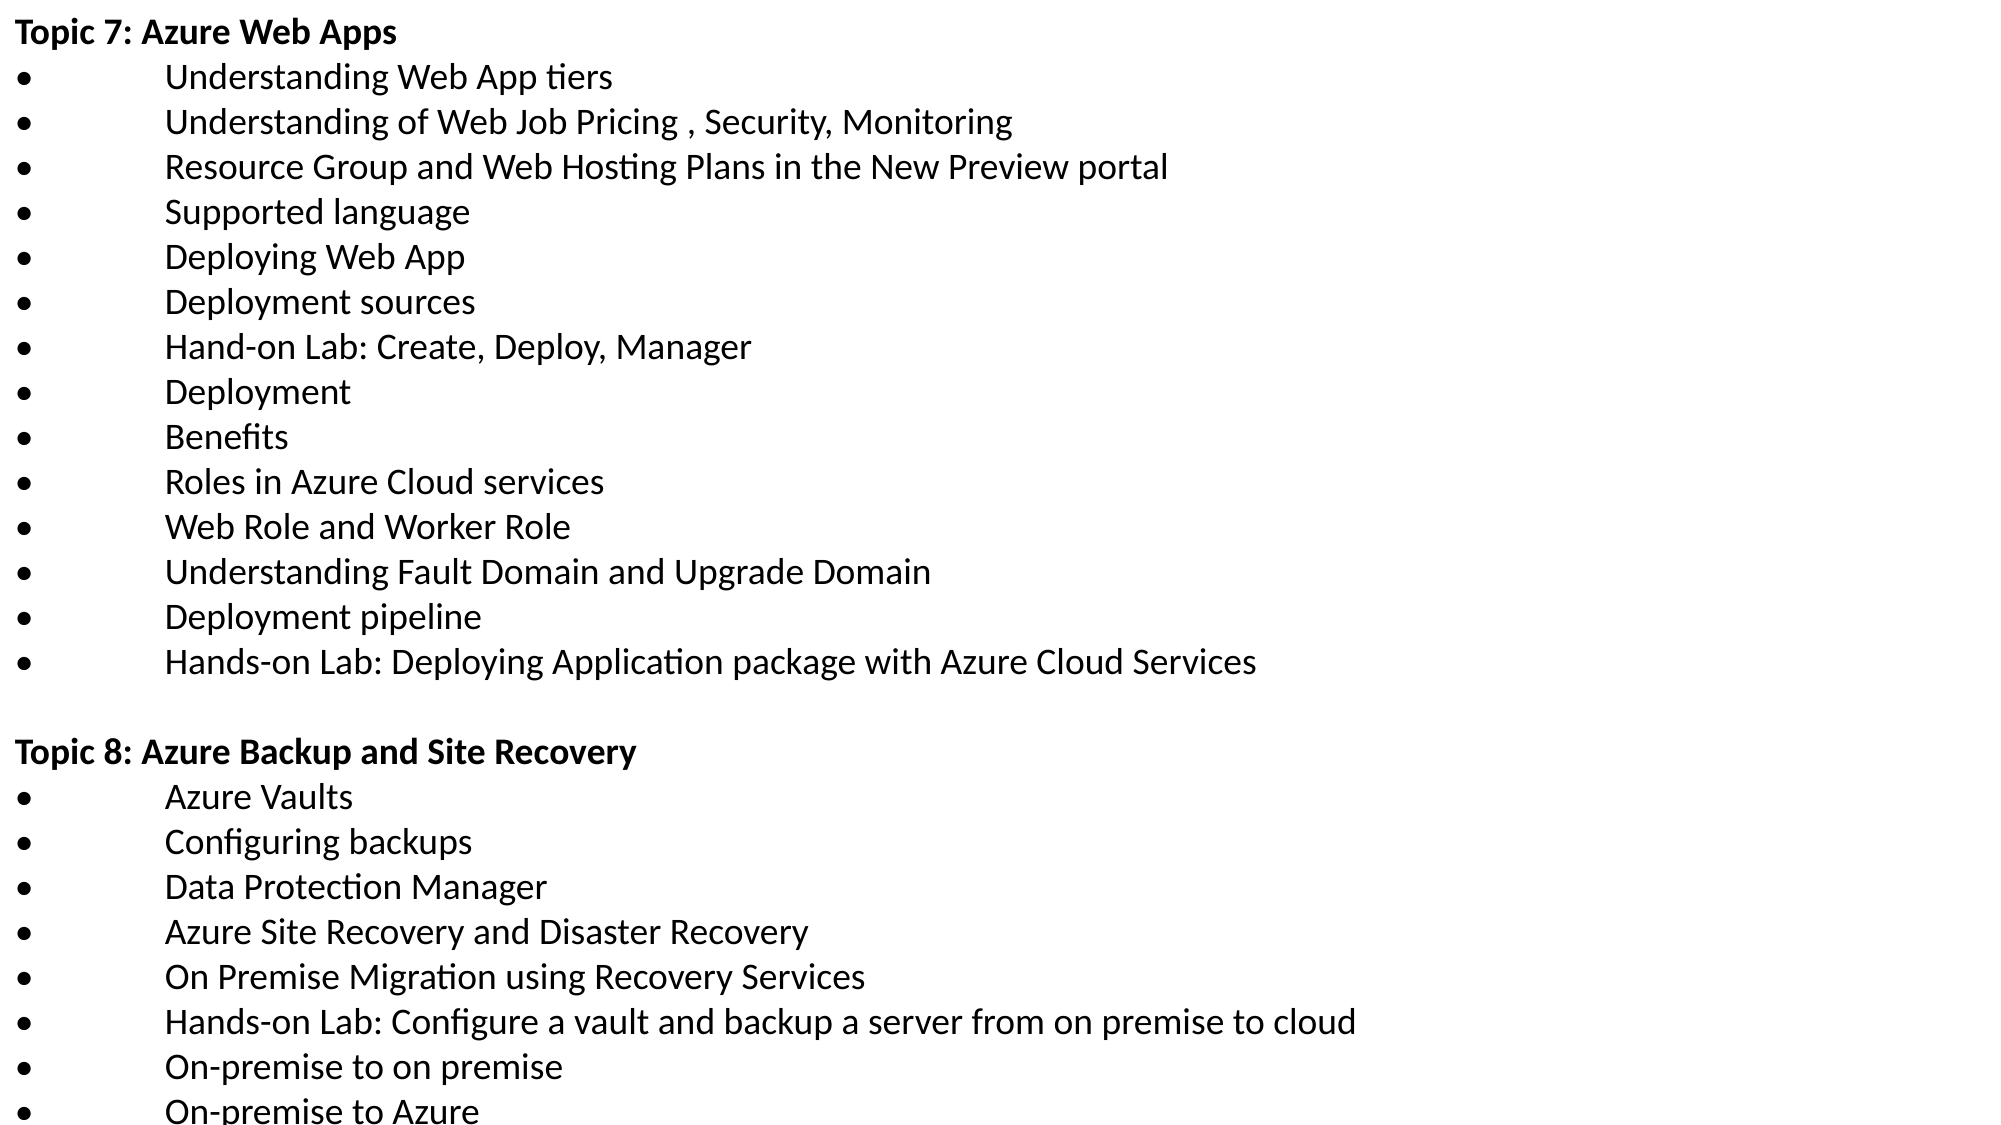

Topic 7: Azure Web Apps
•	Understanding Web App tiers
•	Understanding of Web Job Pricing , Security, Monitoring
•	Resource Group and Web Hosting Plans in the New Preview portal
•	Supported language
•	Deploying Web App
•	Deployment sources
•	Hand-on Lab: Create, Deploy, Manager
•	Deployment
•	Benefits
•	Roles in Azure Cloud services
•	Web Role and Worker Role
•	Understanding Fault Domain and Upgrade Domain
•	Deployment pipeline
•	Hands-on Lab: Deploying Application package with Azure Cloud Services

Topic 8: Azure Backup and Site Recovery
•	Azure Vaults
•	Configuring backups
•	Data Protection Manager
•	Azure Site Recovery and Disaster Recovery
•	On Premise Migration using Recovery Services
•	Hands-on Lab: Configure a vault and backup a server from on premise to cloud
•	On-premise to on premise
•	On-premise to Azure